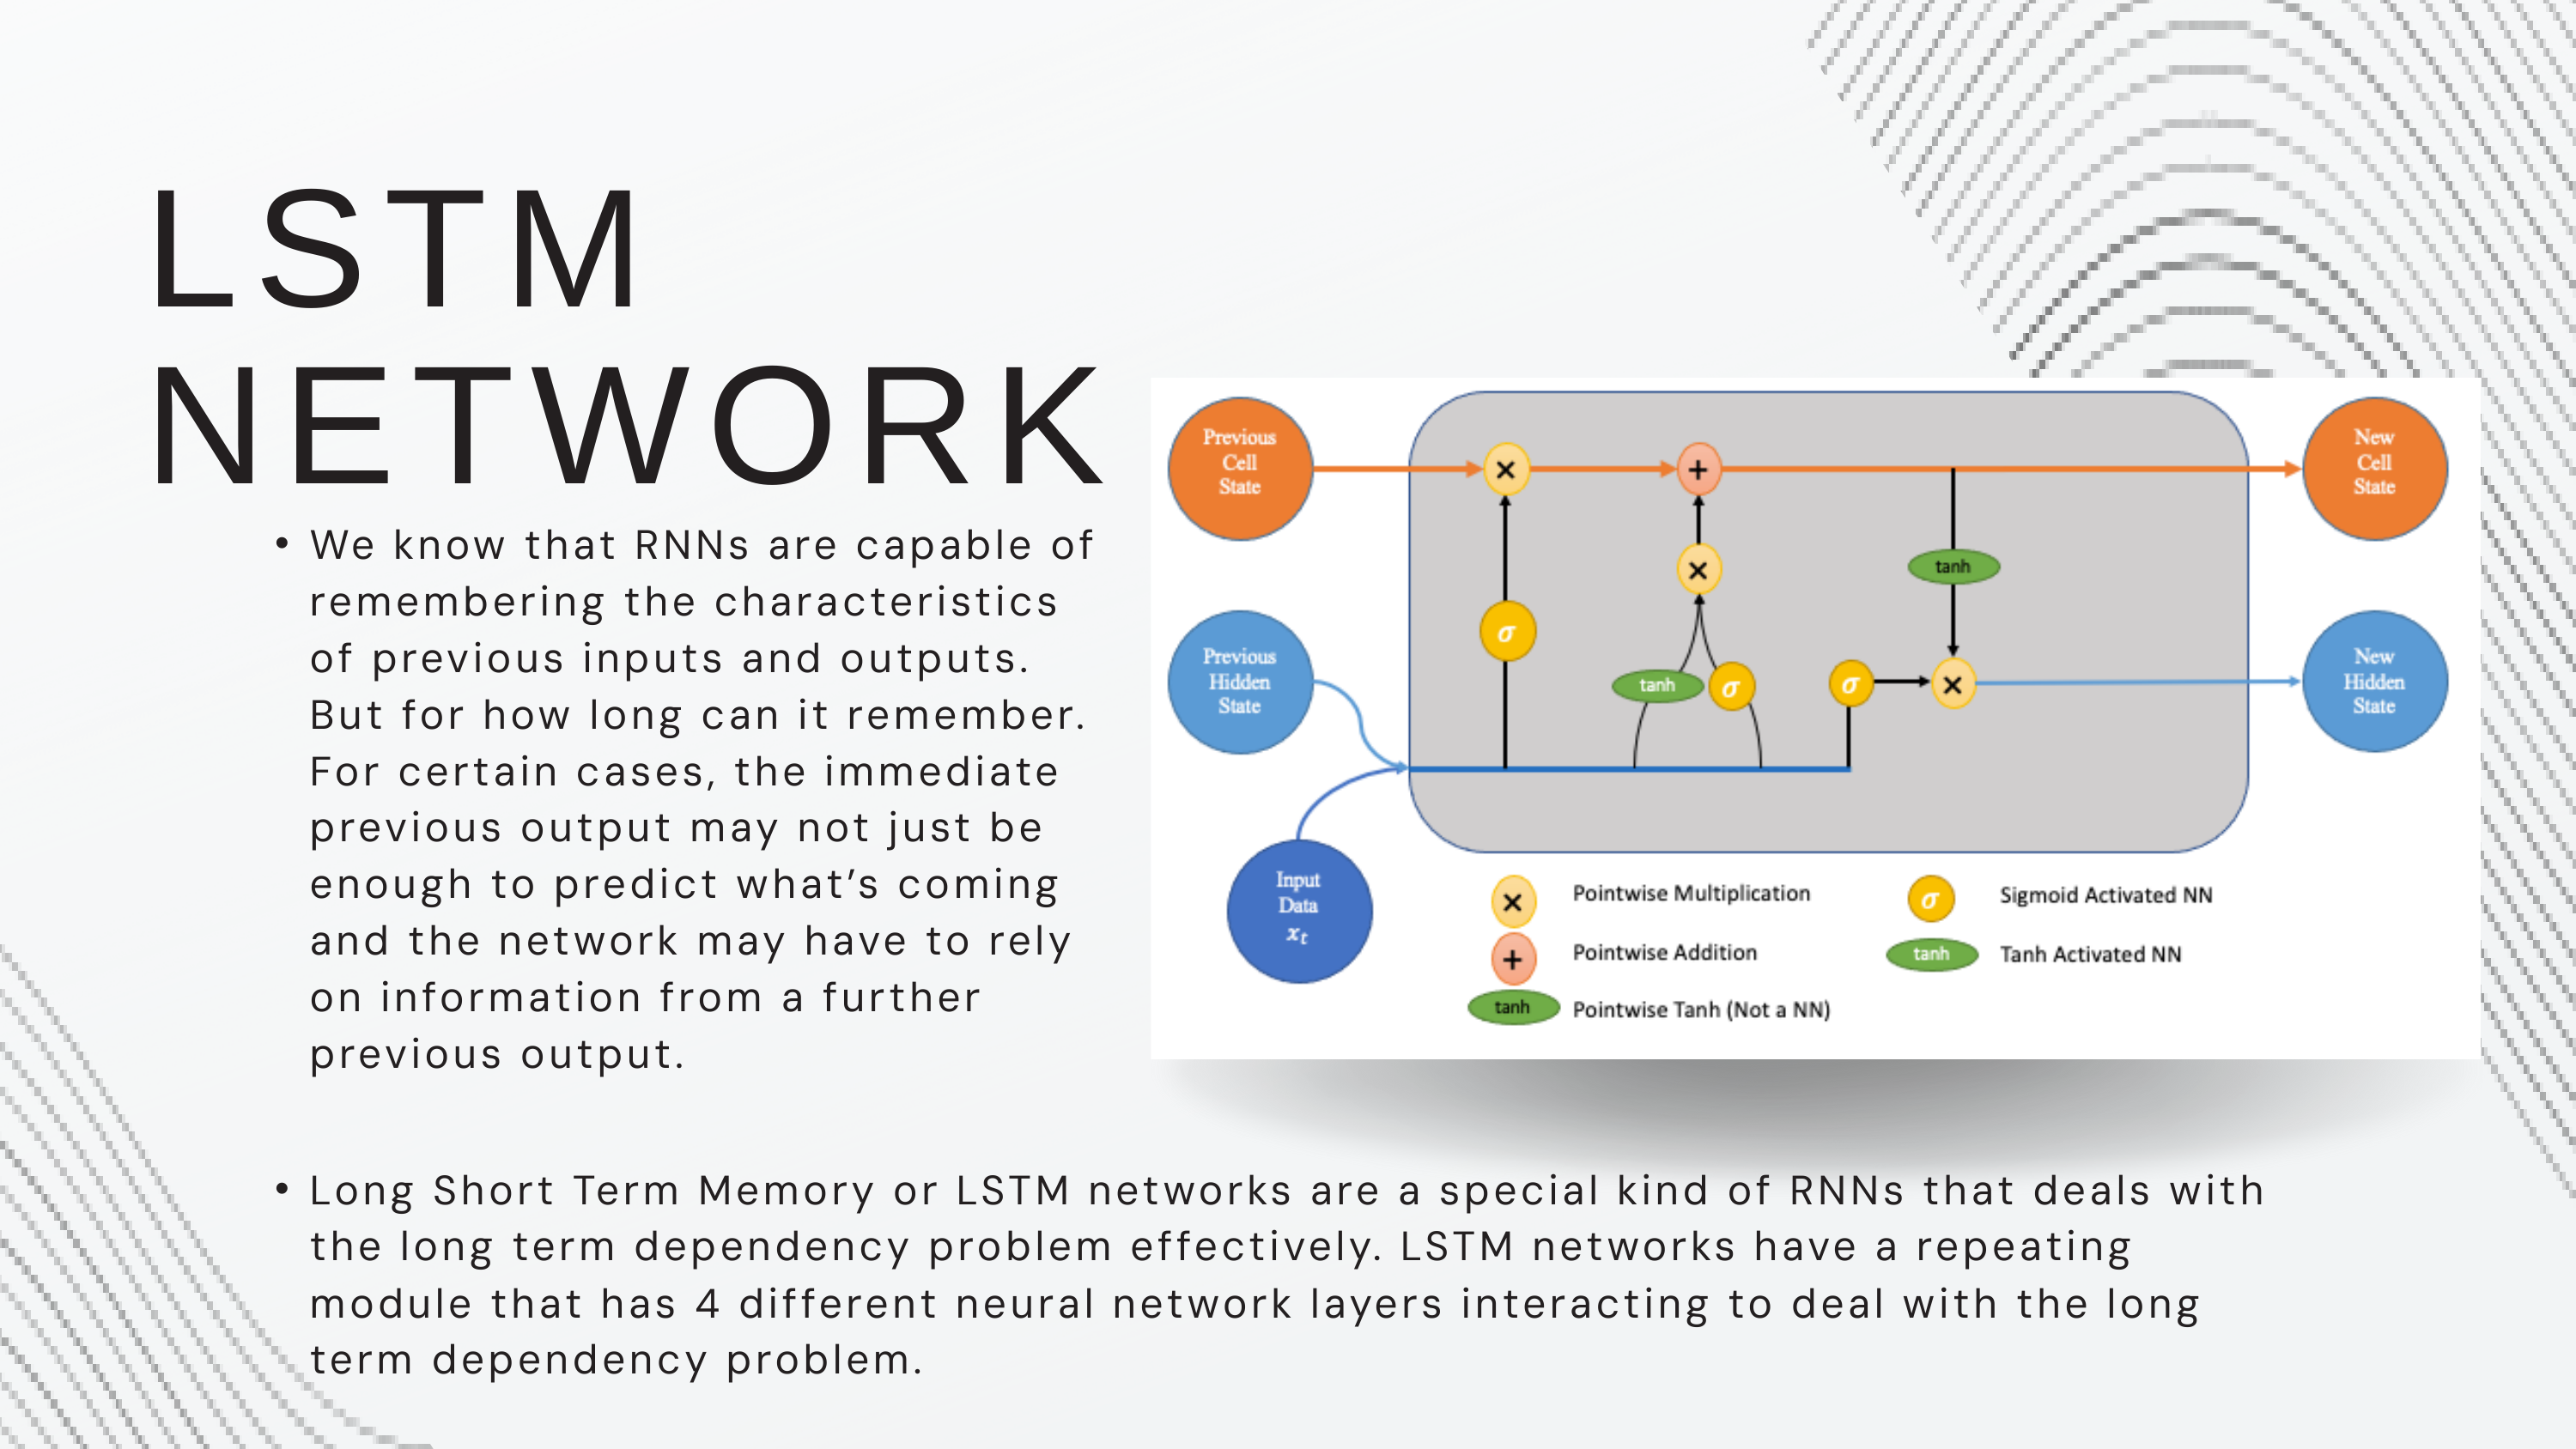

LSTM NETWORK

We know that RNNs are capable of remembering the characteristics of previous inputs and outputs. But for how long can it remember. For certain cases, the immediate previous output may not just be enough to predict what’s coming and the network may have to rely on information from a further previous output.

Long Short Term Memory or LSTM networks are a special kind of RNNs that deals with the long term dependency problem effectively. LSTM networks have a repeating module that has 4 different neural network layers interacting to deal with the long term dependency problem.